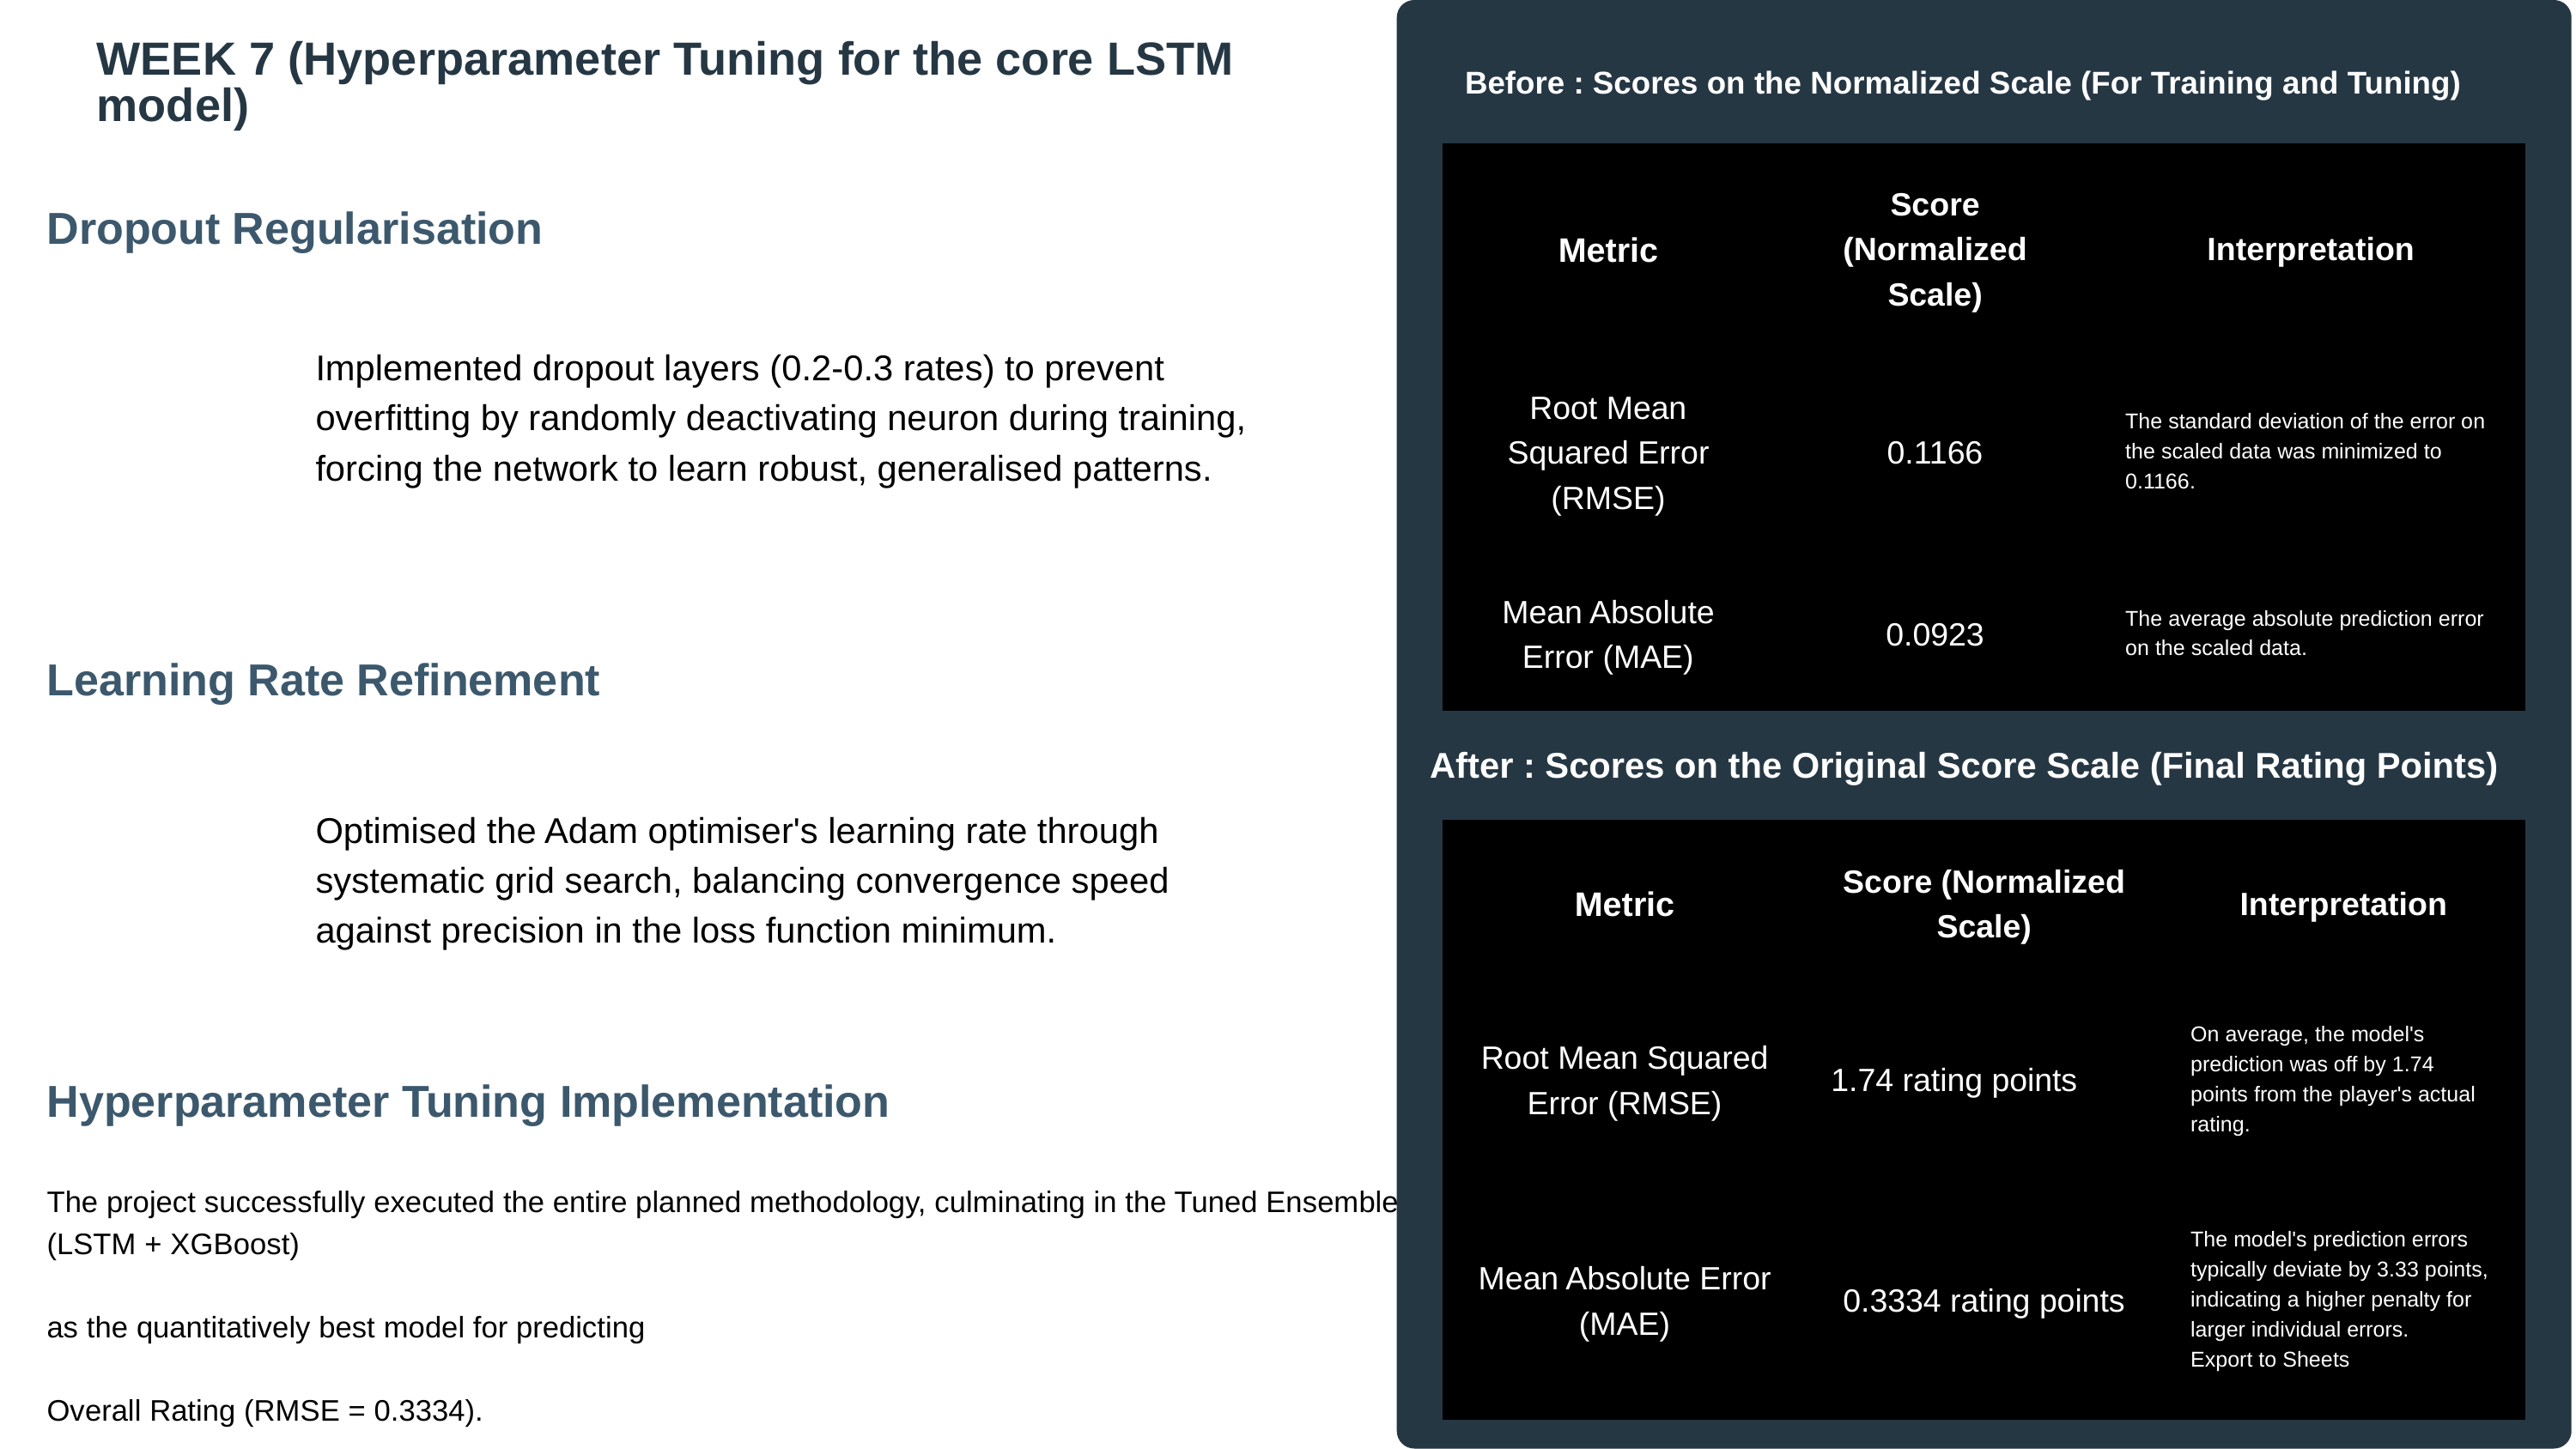

WEEK 7 (Hyperparameter Tuning for the core LSTM model)
Before : Scores on the Normalized Scale (For Training and Tuning)
| Metric | Score (Normalized Scale) | Interpretation |
| --- | --- | --- |
| Root Mean Squared Error (RMSE) | 0.1166 | The standard deviation of the error on the scaled data was minimized to 0.1166. |
| Mean Absolute Error (MAE) | 0.0923 | The average absolute prediction error on the scaled data. |
Dropout Regularisation

Implemented dropout layers (0.2-0.3 rates) to prevent overfitting by randomly deactivating neuron during training, forcing the network to learn robust, generalised patterns.

Learning Rate Refinement

After : Scores on the Original Score Scale (Final Rating Points)
Optimised the Adam optimiser's learning rate through systematic grid search, balancing convergence speed against precision in the loss function minimum.

| Metric | Score (Normalized Scale) | Interpretation |
| --- | --- | --- |
| Root Mean Squared Error (RMSE) | 1.74 rating points | On average, the model's prediction was off by 1.74 points from the player's actual rating. |
| Mean Absolute Error (MAE) | 0.3334 rating points | The model's prediction errors typically deviate by 3.33 points, indicating a higher penalty for larger individual errors. Export to Sheets |
Hyperparameter Tuning Implementation

The project successfully executed the entire planned methodology, culminating in the Tuned Ensemble (LSTM + XGBoost)

as the quantitatively best model for predicting

Overall Rating (RMSE = 0.3334).